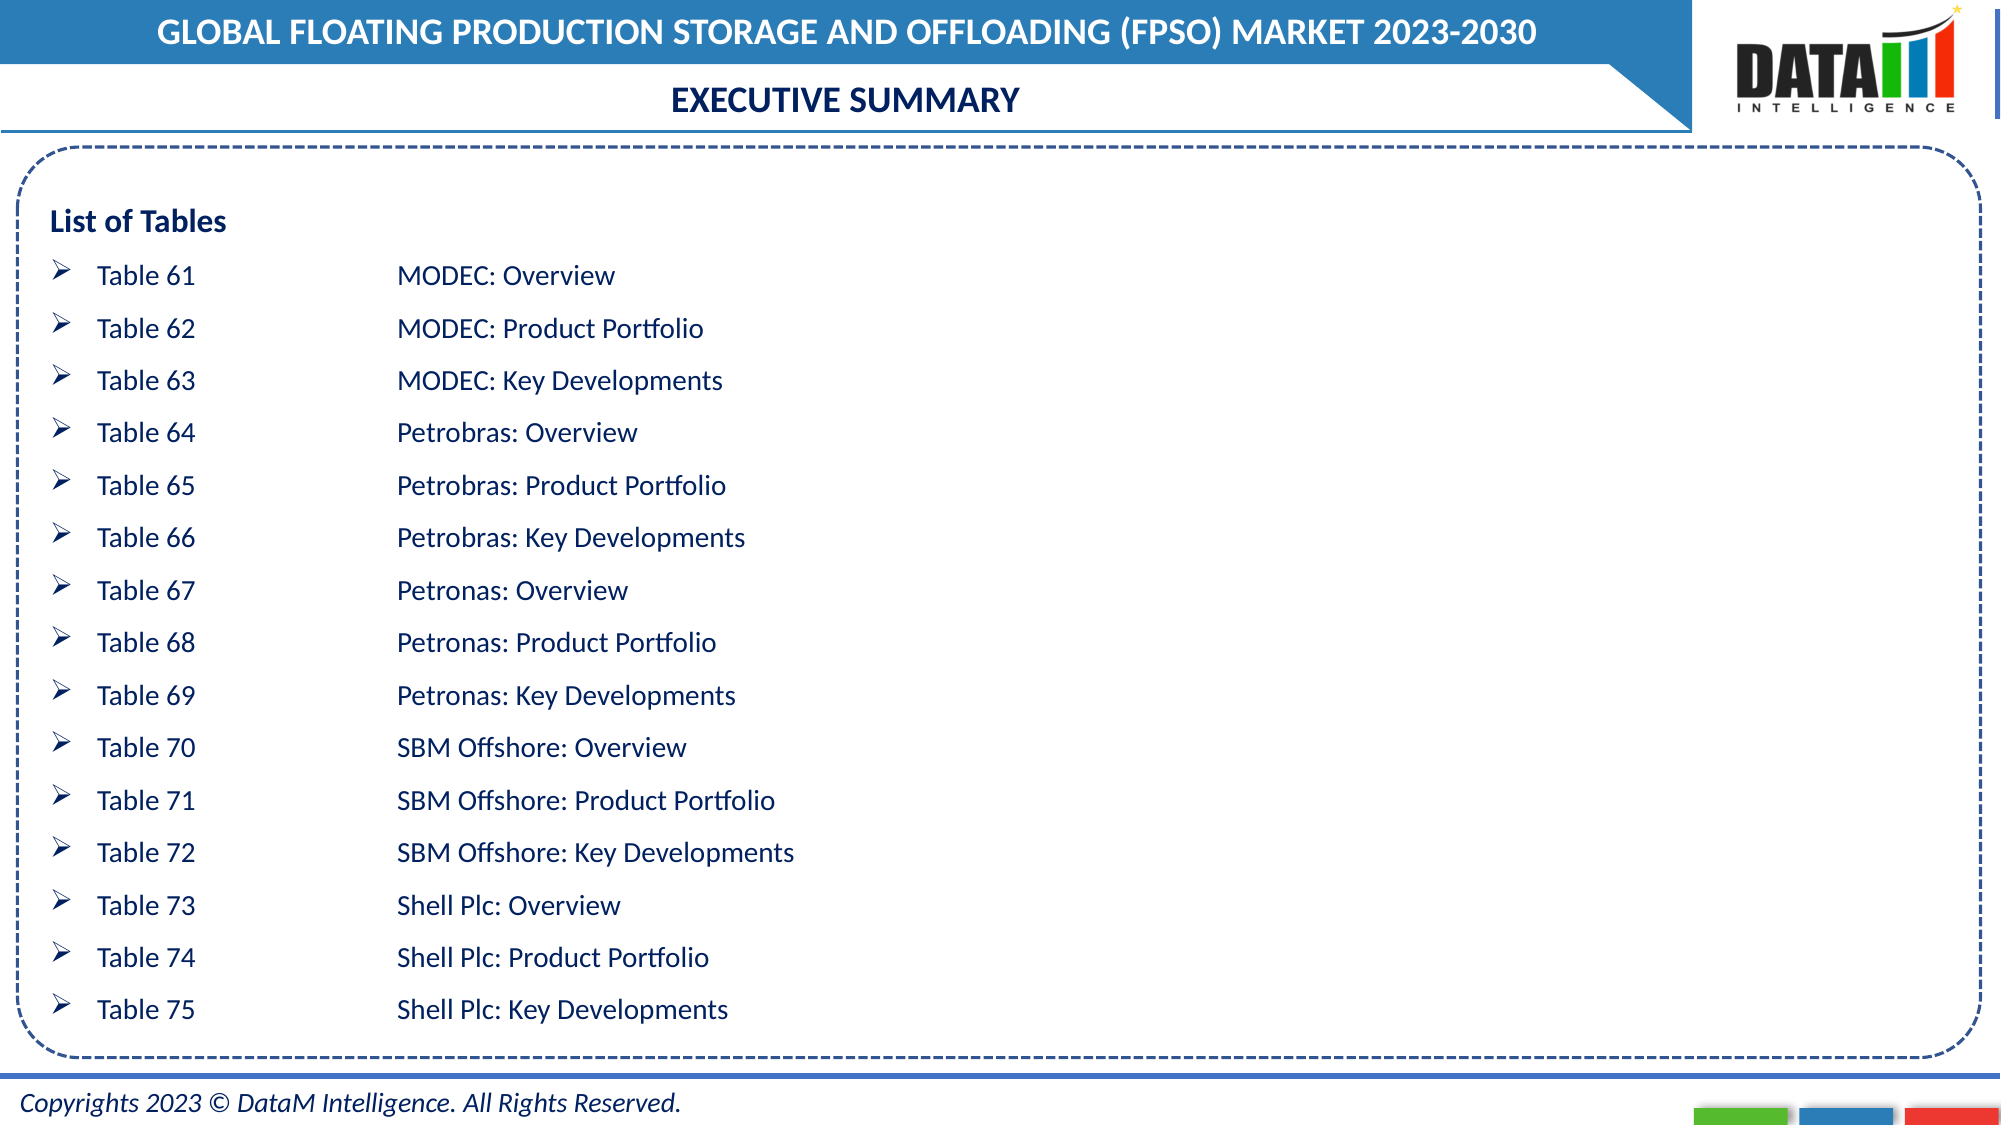

EXECUTIVE SUMMARY
List of Tables
Table 61		MODEC: Overview
Table 62		MODEC: Product Portfolio
Table 63		MODEC: Key Developments
Table 64		Petrobras: Overview
Table 65		Petrobras: Product Portfolio
Table 66		Petrobras: Key Developments
Table 67		Petronas: Overview
Table 68		Petronas: Product Portfolio
Table 69		Petronas: Key Developments
Table 70		SBM Offshore: Overview
Table 71		SBM Offshore: Product Portfolio
Table 72		SBM Offshore: Key Developments
Table 73		Shell Plc: Overview
Table 74		Shell Plc: Product Portfolio
Table 75		Shell Plc: Key Developments